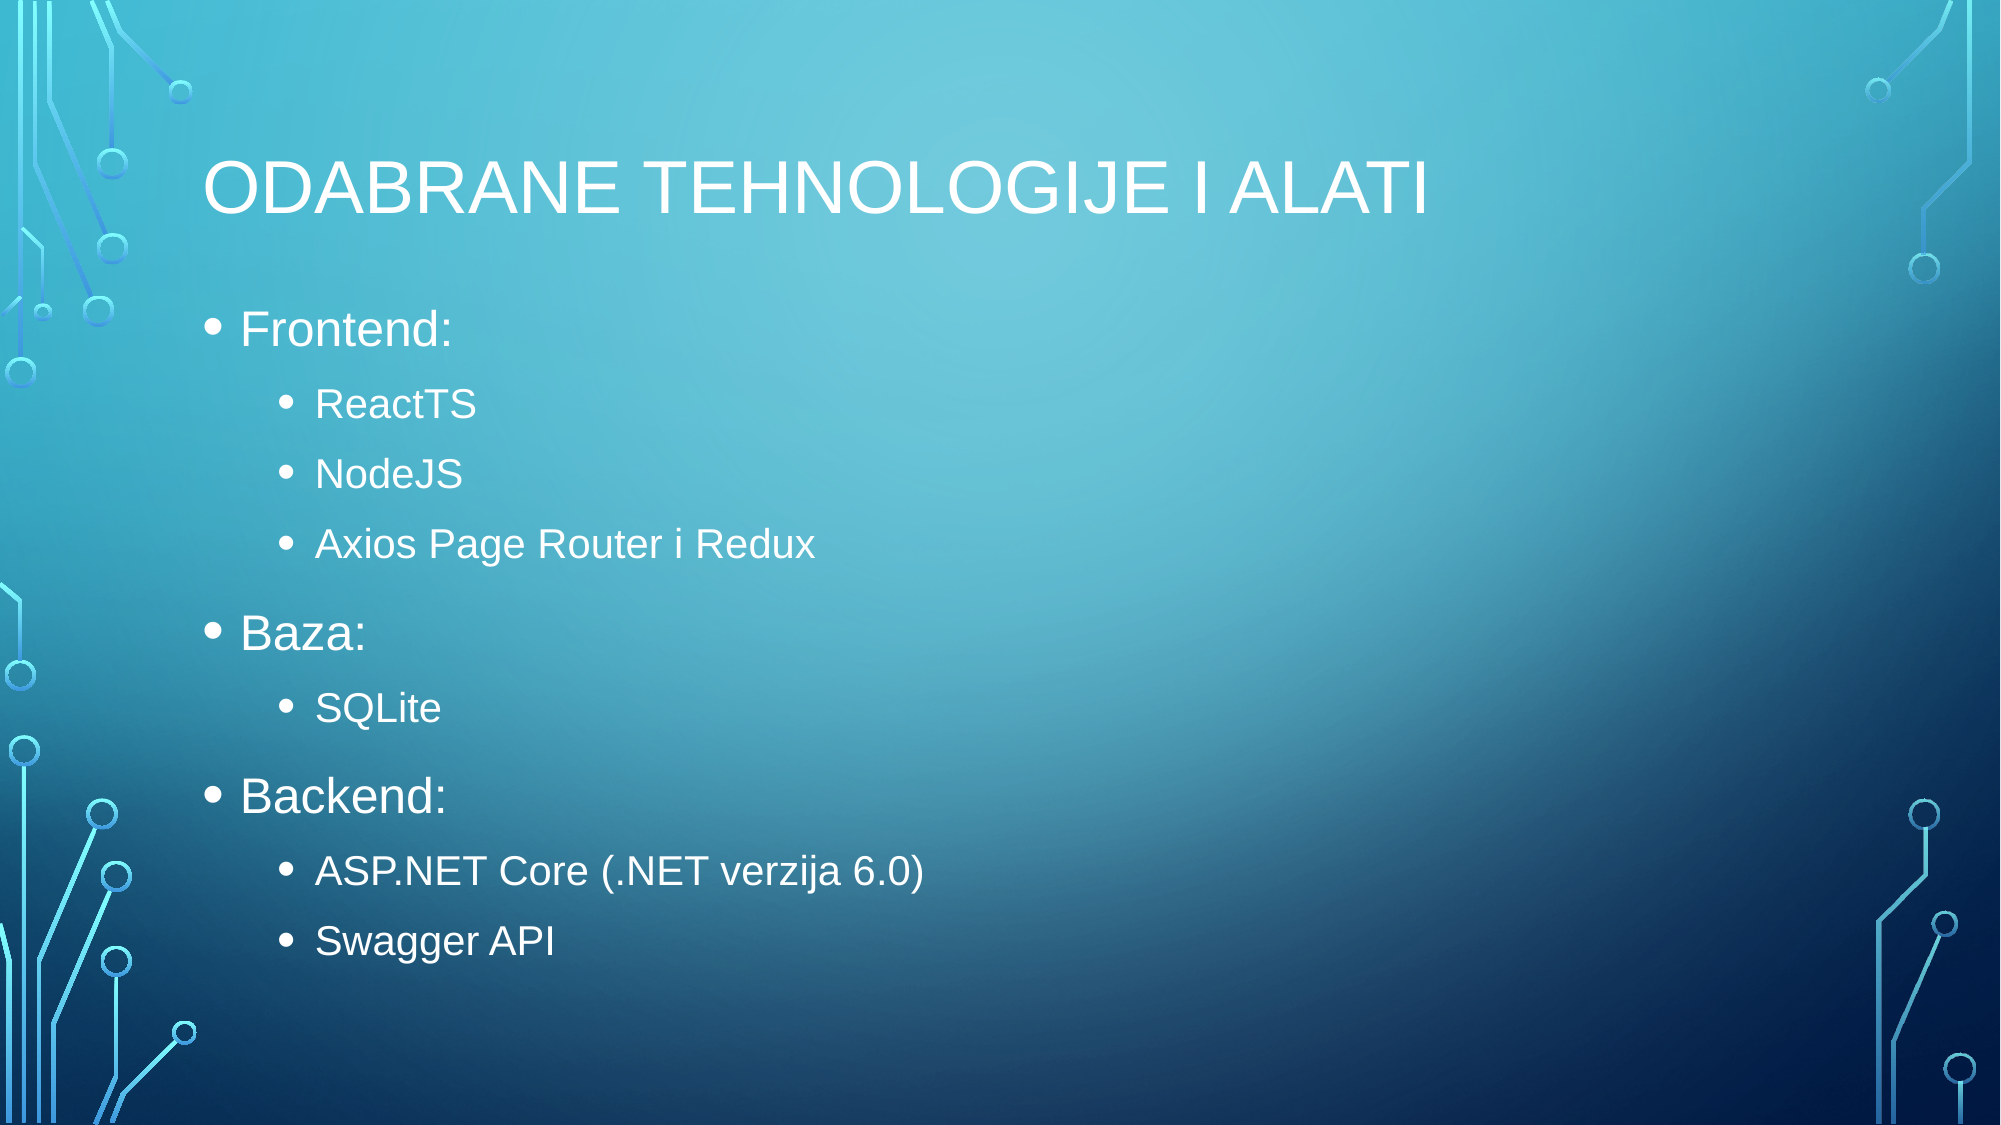

# Odabrane tehnologije i alati
Frontend:
ReactTS
NodeJS
Axios Page Router i Redux
Baza:
SQLite
Backend:
ASP.NET Core (.NET verzija 6.0)
Swagger API